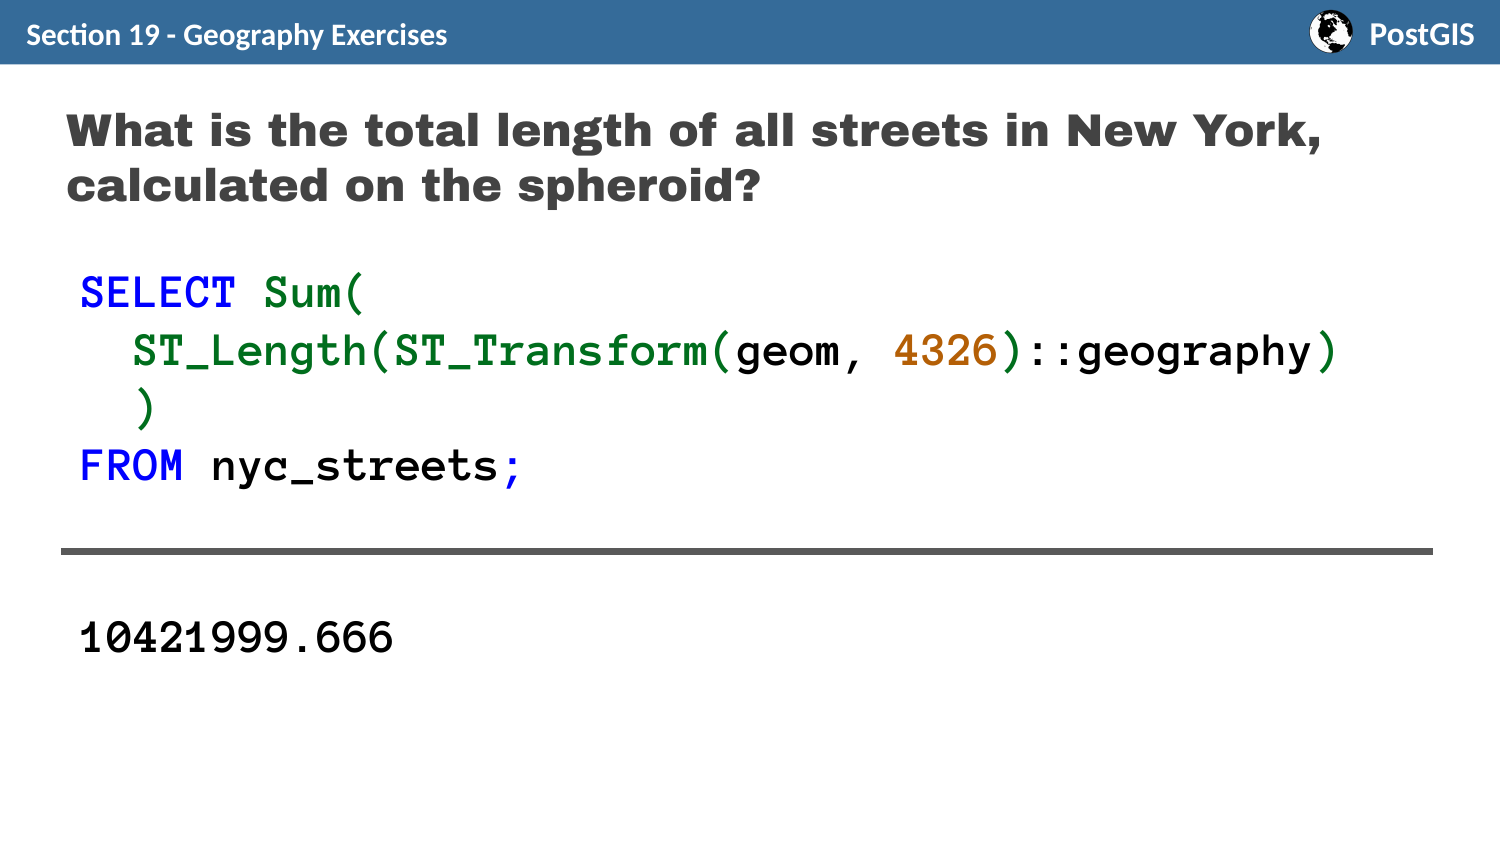

Section 19 - Geography Exercises
# What is the total length of all streets in New York, calculated on the spheroid?
SELECT Sum(
  ST_Length(ST_Transform(geom, 4326)::geography)
  )
FROM nyc_streets;
10421999.666